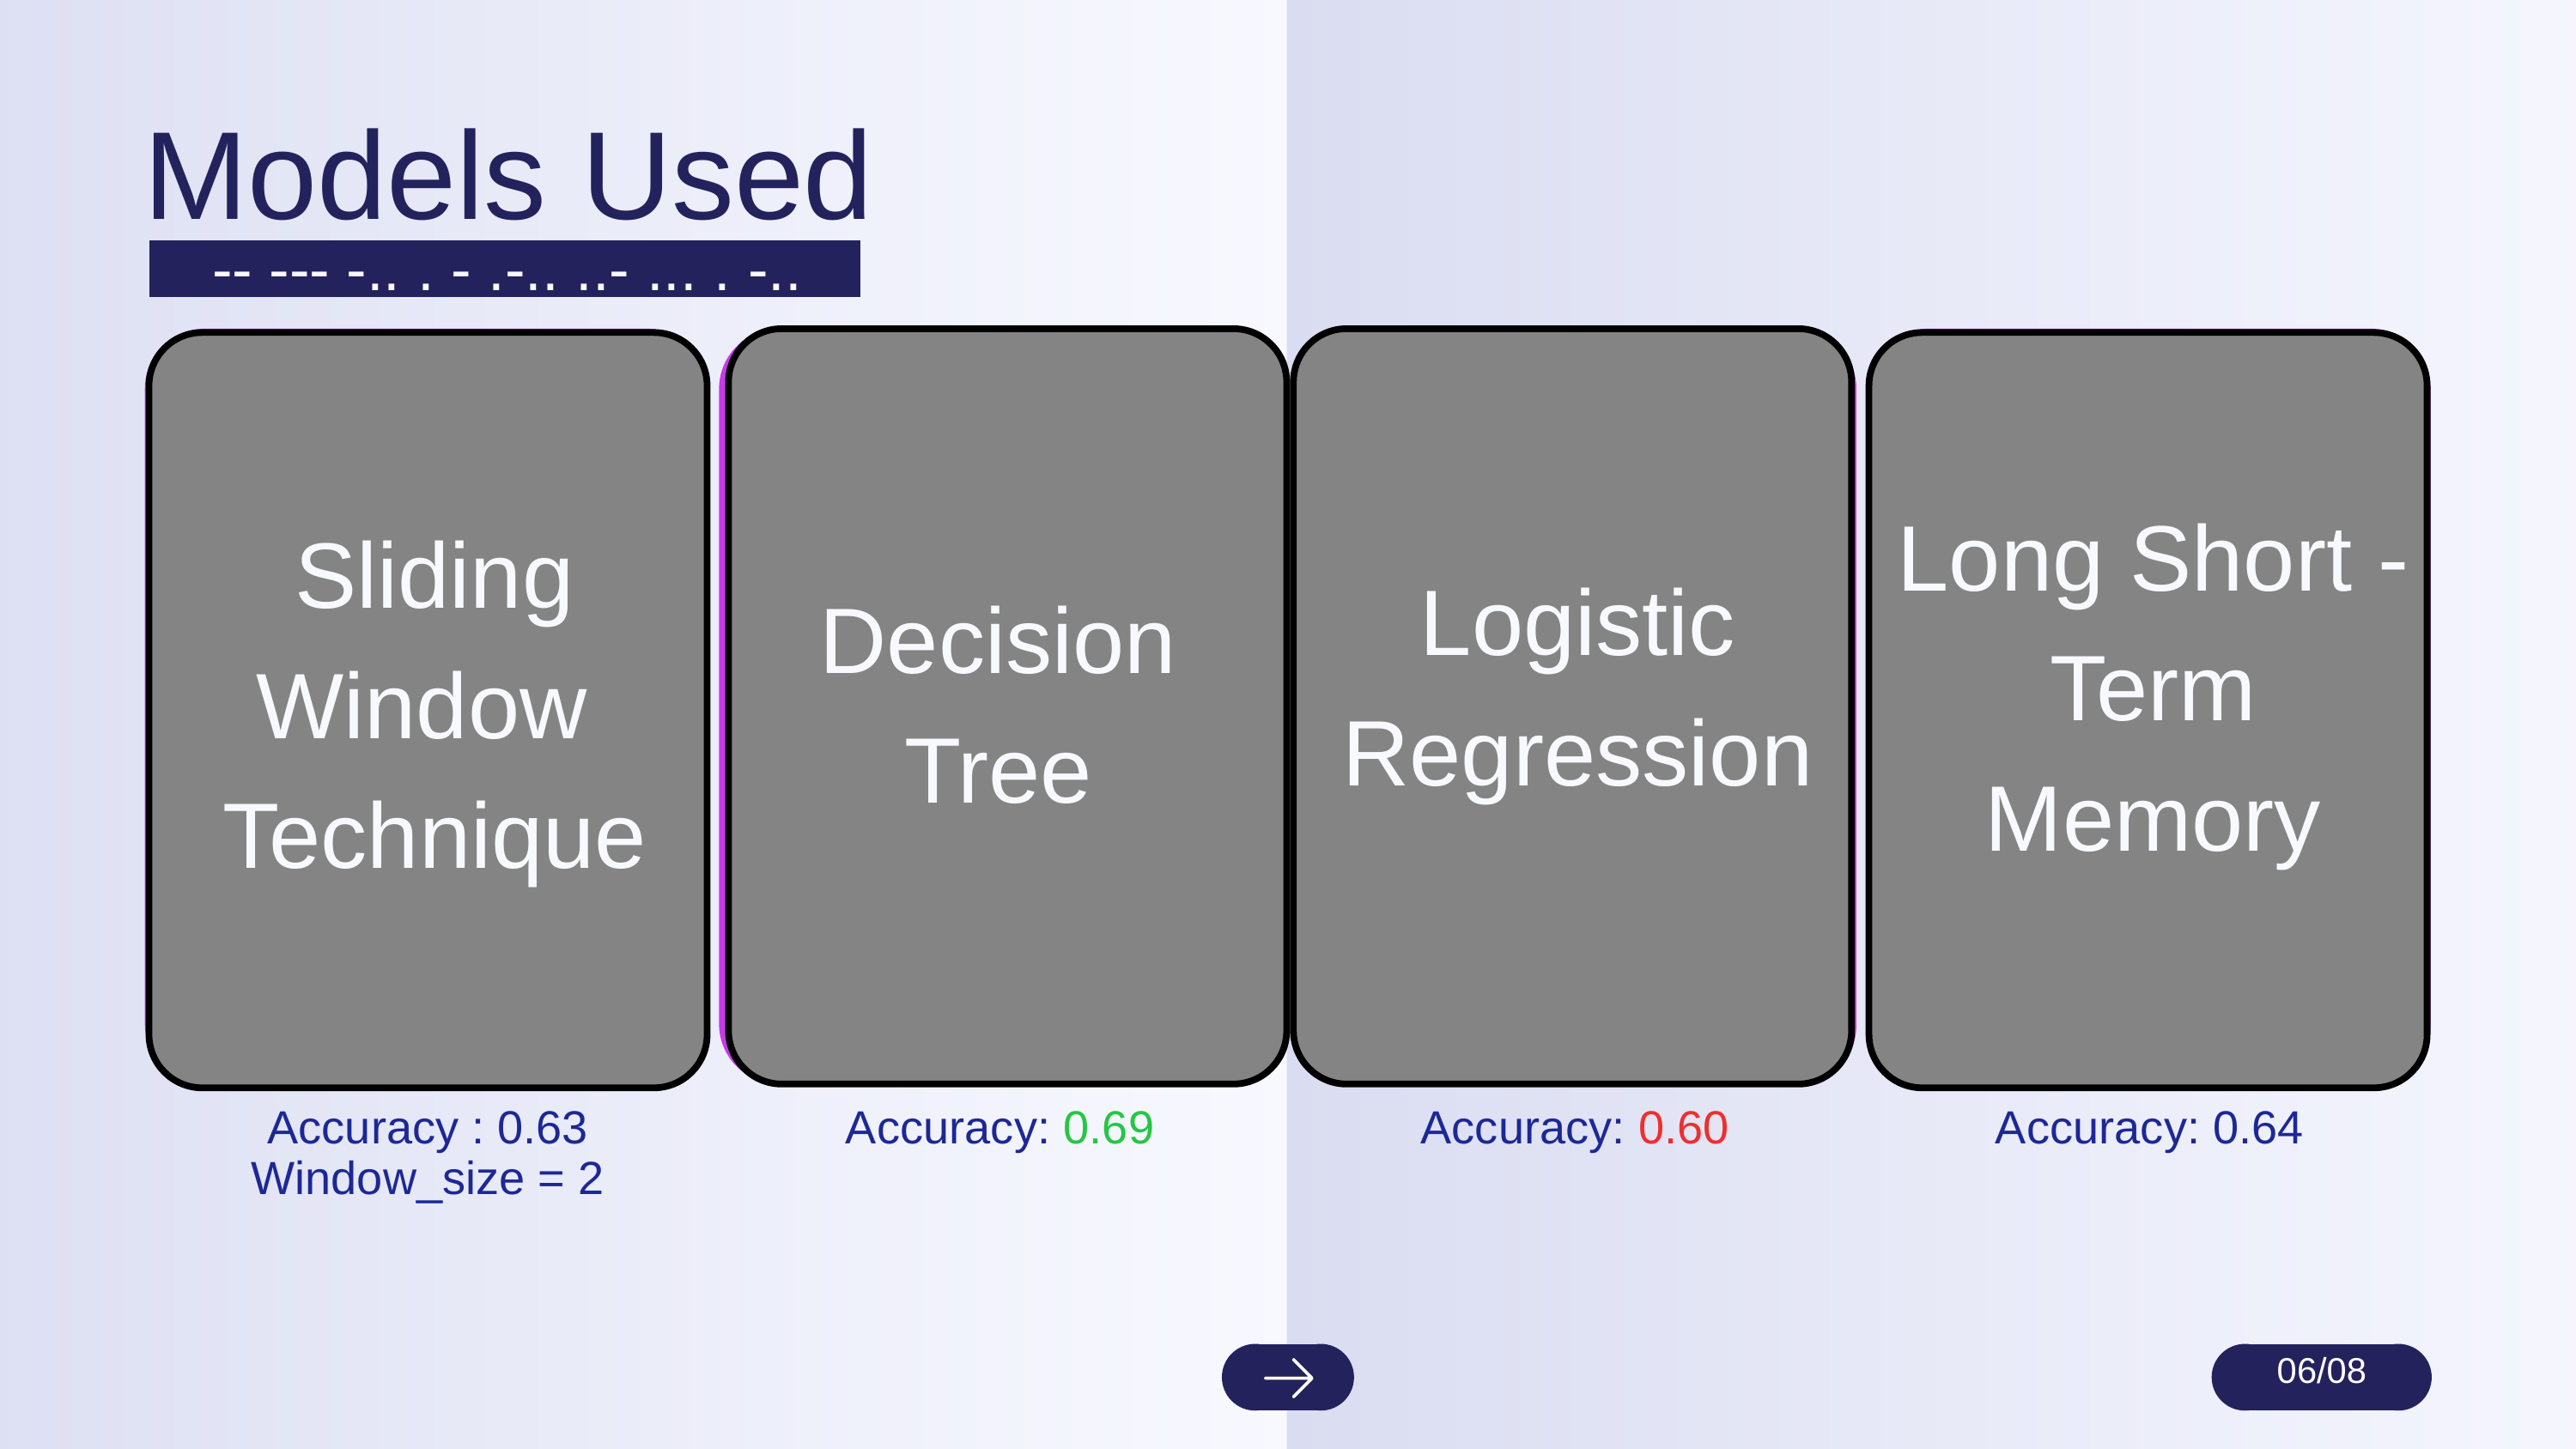

Models Used
-- --- -.. . - .-.. ..- ... . -..

Long Short -Term
Memory
Sliding Window
Technique
Logistic Regression
Decision Tree
Accuracy : 0.63
Window_size = 2
Accuracy: 0.69
Accuracy: 0.60
Accuracy: 0.64

06/08